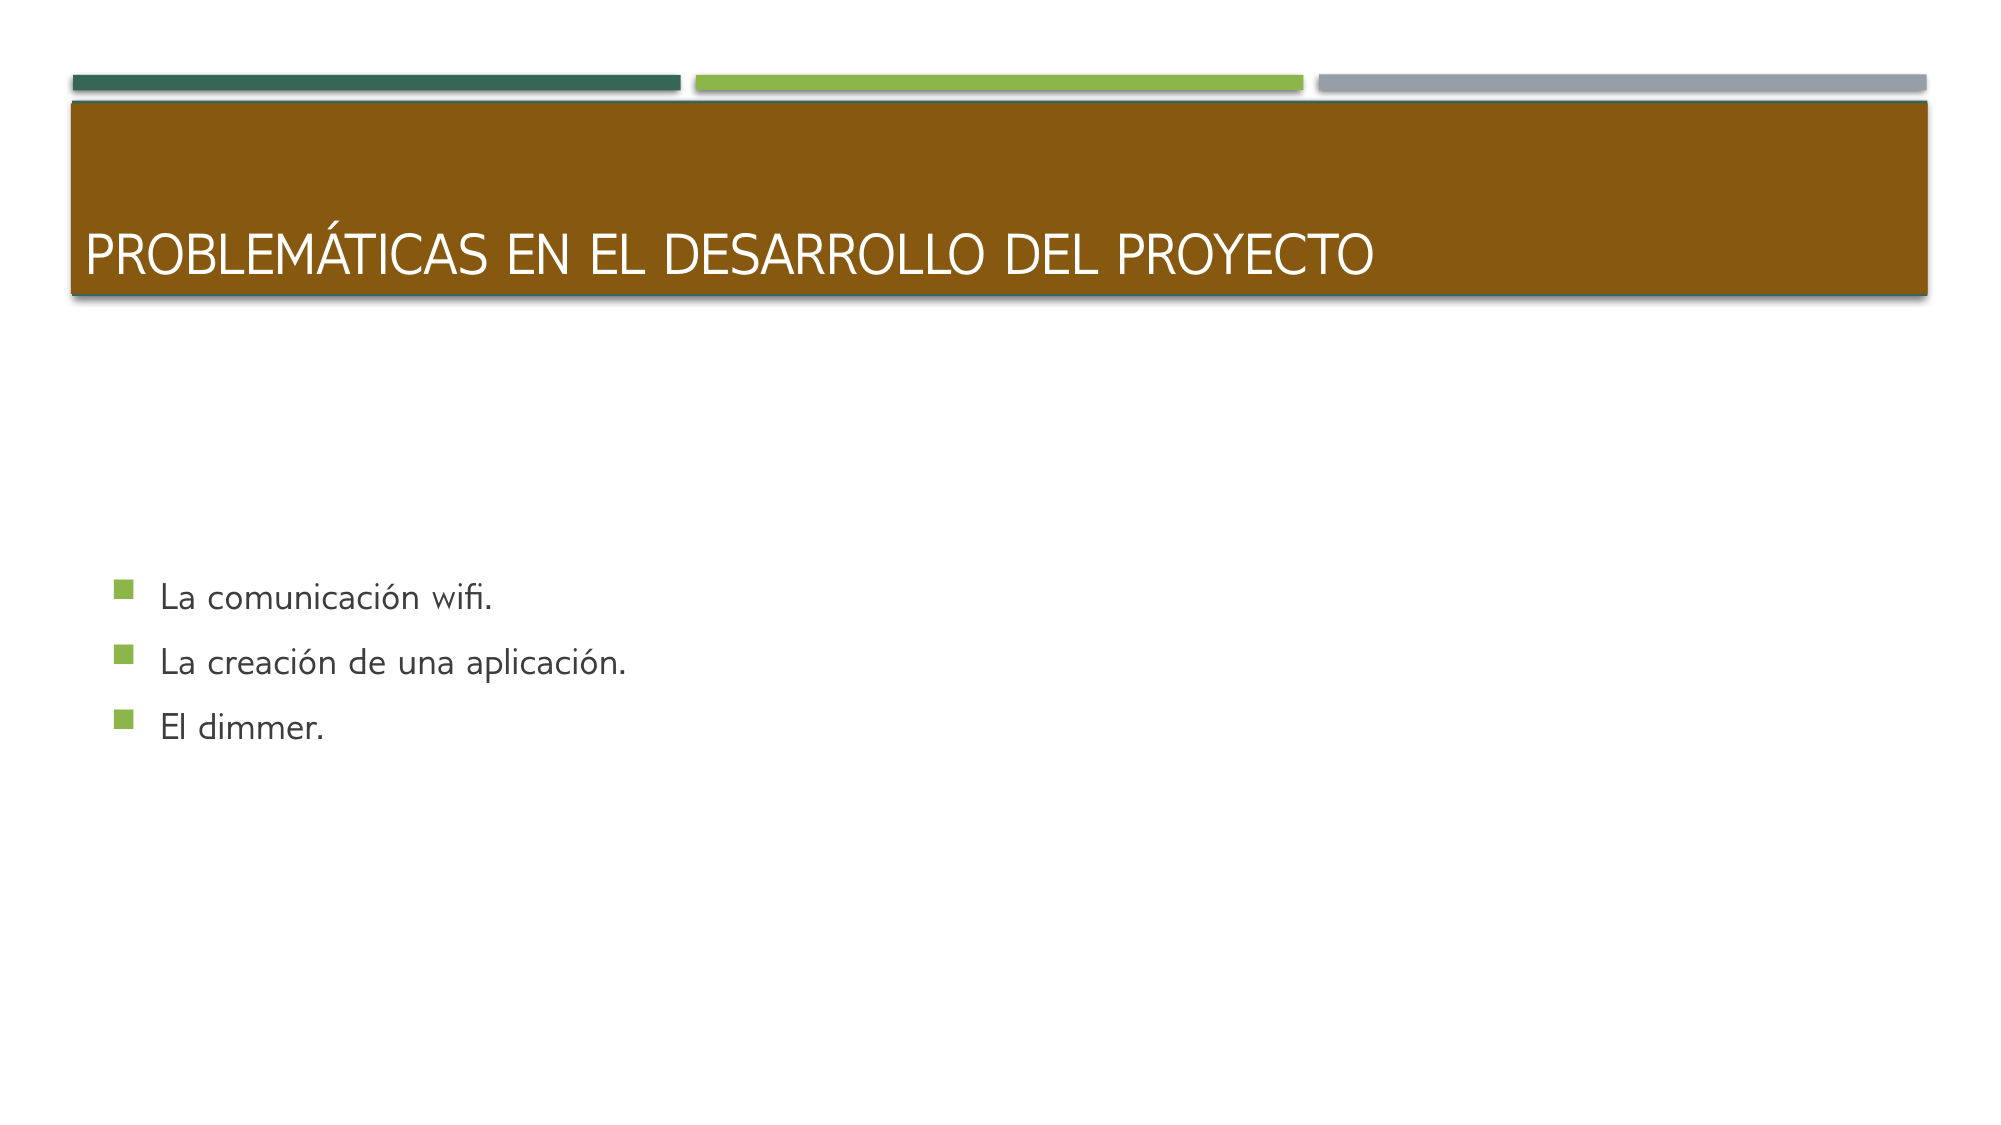

# PROBLEMÁTICAS EN EL DESARROLLO DEL PROYECTO
La comunicación wifi.
La creación de una aplicación.
El dimmer.